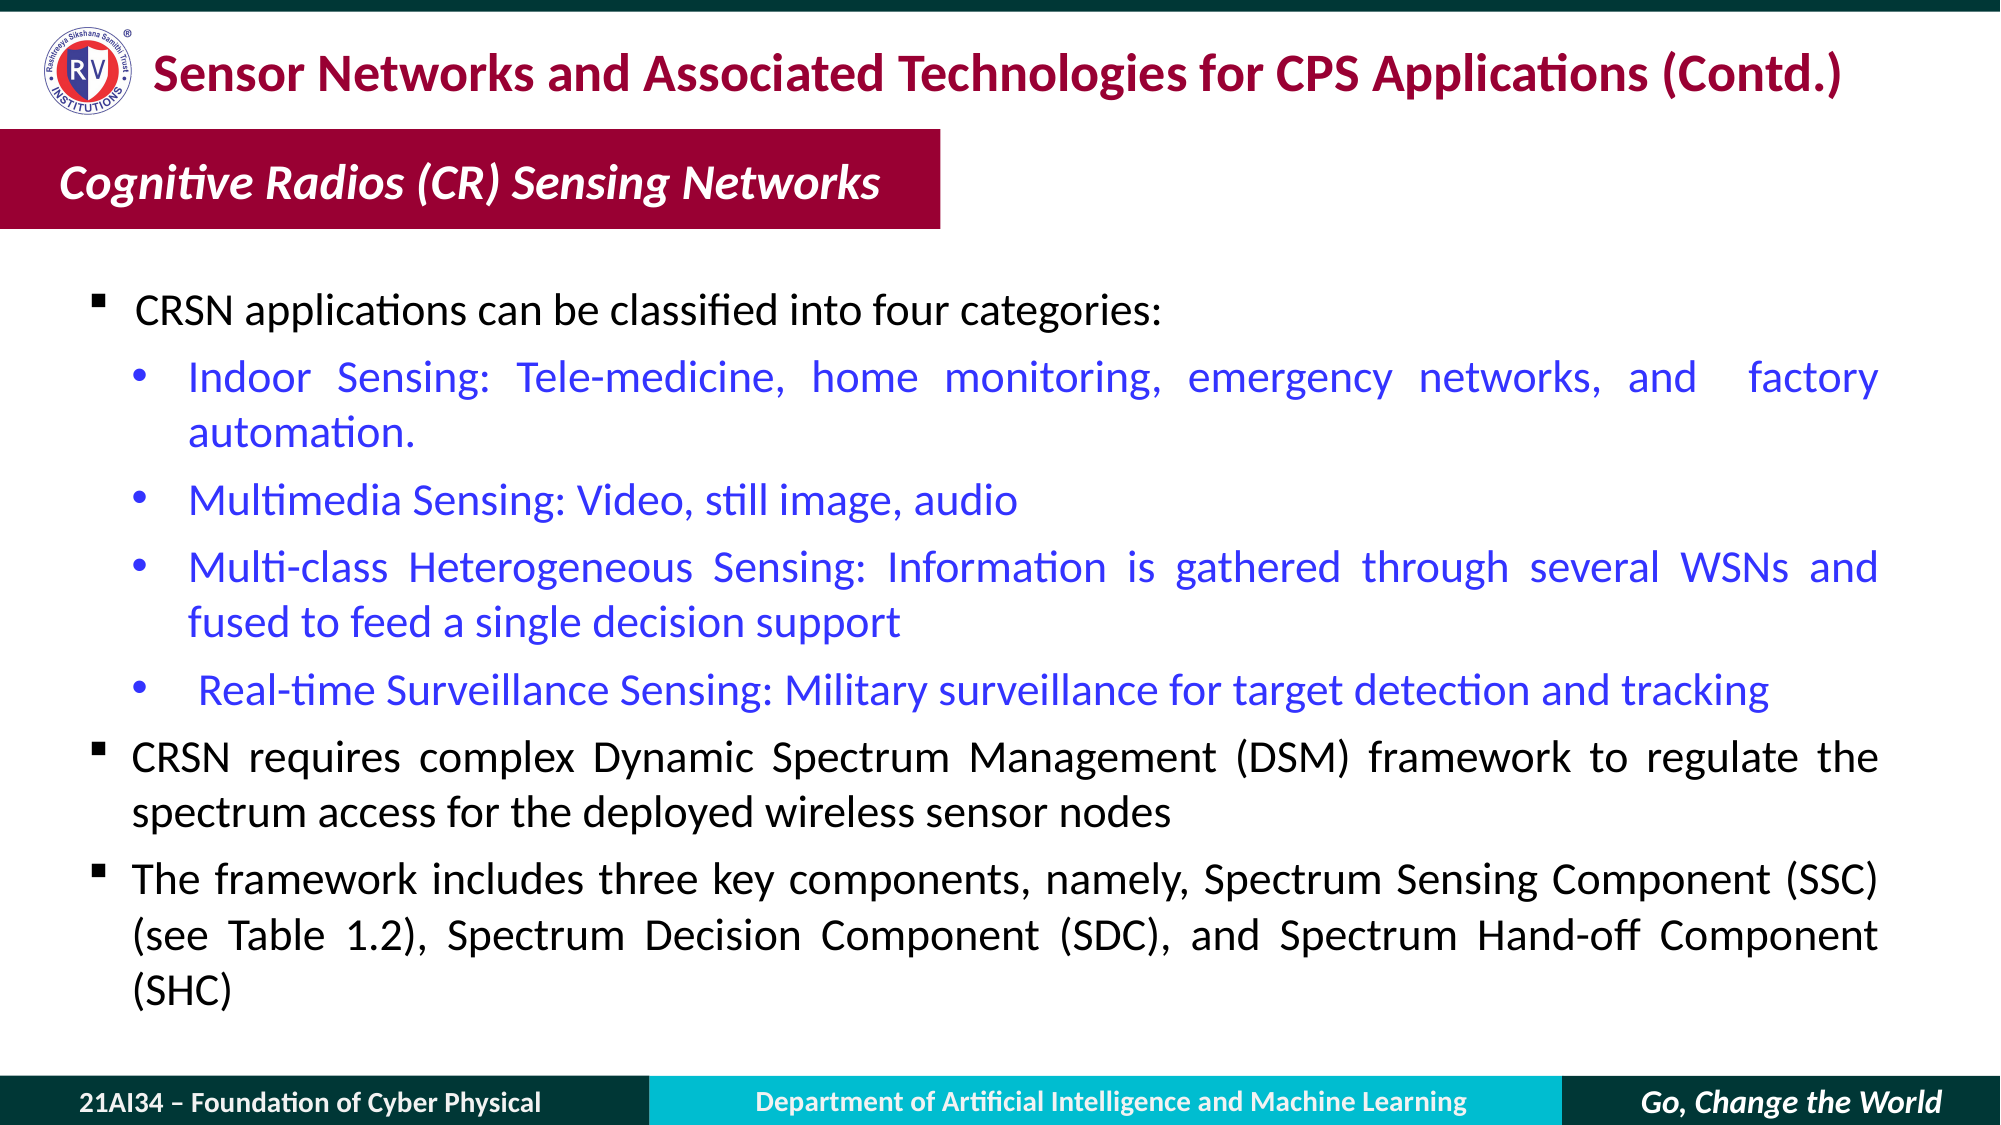

# Sensor Networks and Associated Technologies for CPS Applications (Contd.)
Cognitive Radios (CR) Sensing Networks
CRSN applications can be classified into four categories:
Indoor Sensing: Tele-medicine, home monitoring, emergency networks, and  factory automation.
Multimedia Sensing: Video, still image, audio
Multi-class Heterogeneous Sensing: Information is gathered through several WSNs and fused to feed a single decision support
 Real-time Surveillance Sensing: Military surveillance for target detection and tracking
CRSN requires complex Dynamic Spectrum Management (DSM) framework to regulate the spectrum access for the deployed wireless sensor nodes
The framework includes three key components, namely, Spectrum Sensing Component (SSC) (see Table 1.2), Spectrum Decision Component (SDC), and Spectrum Hand-off Component (SHC)